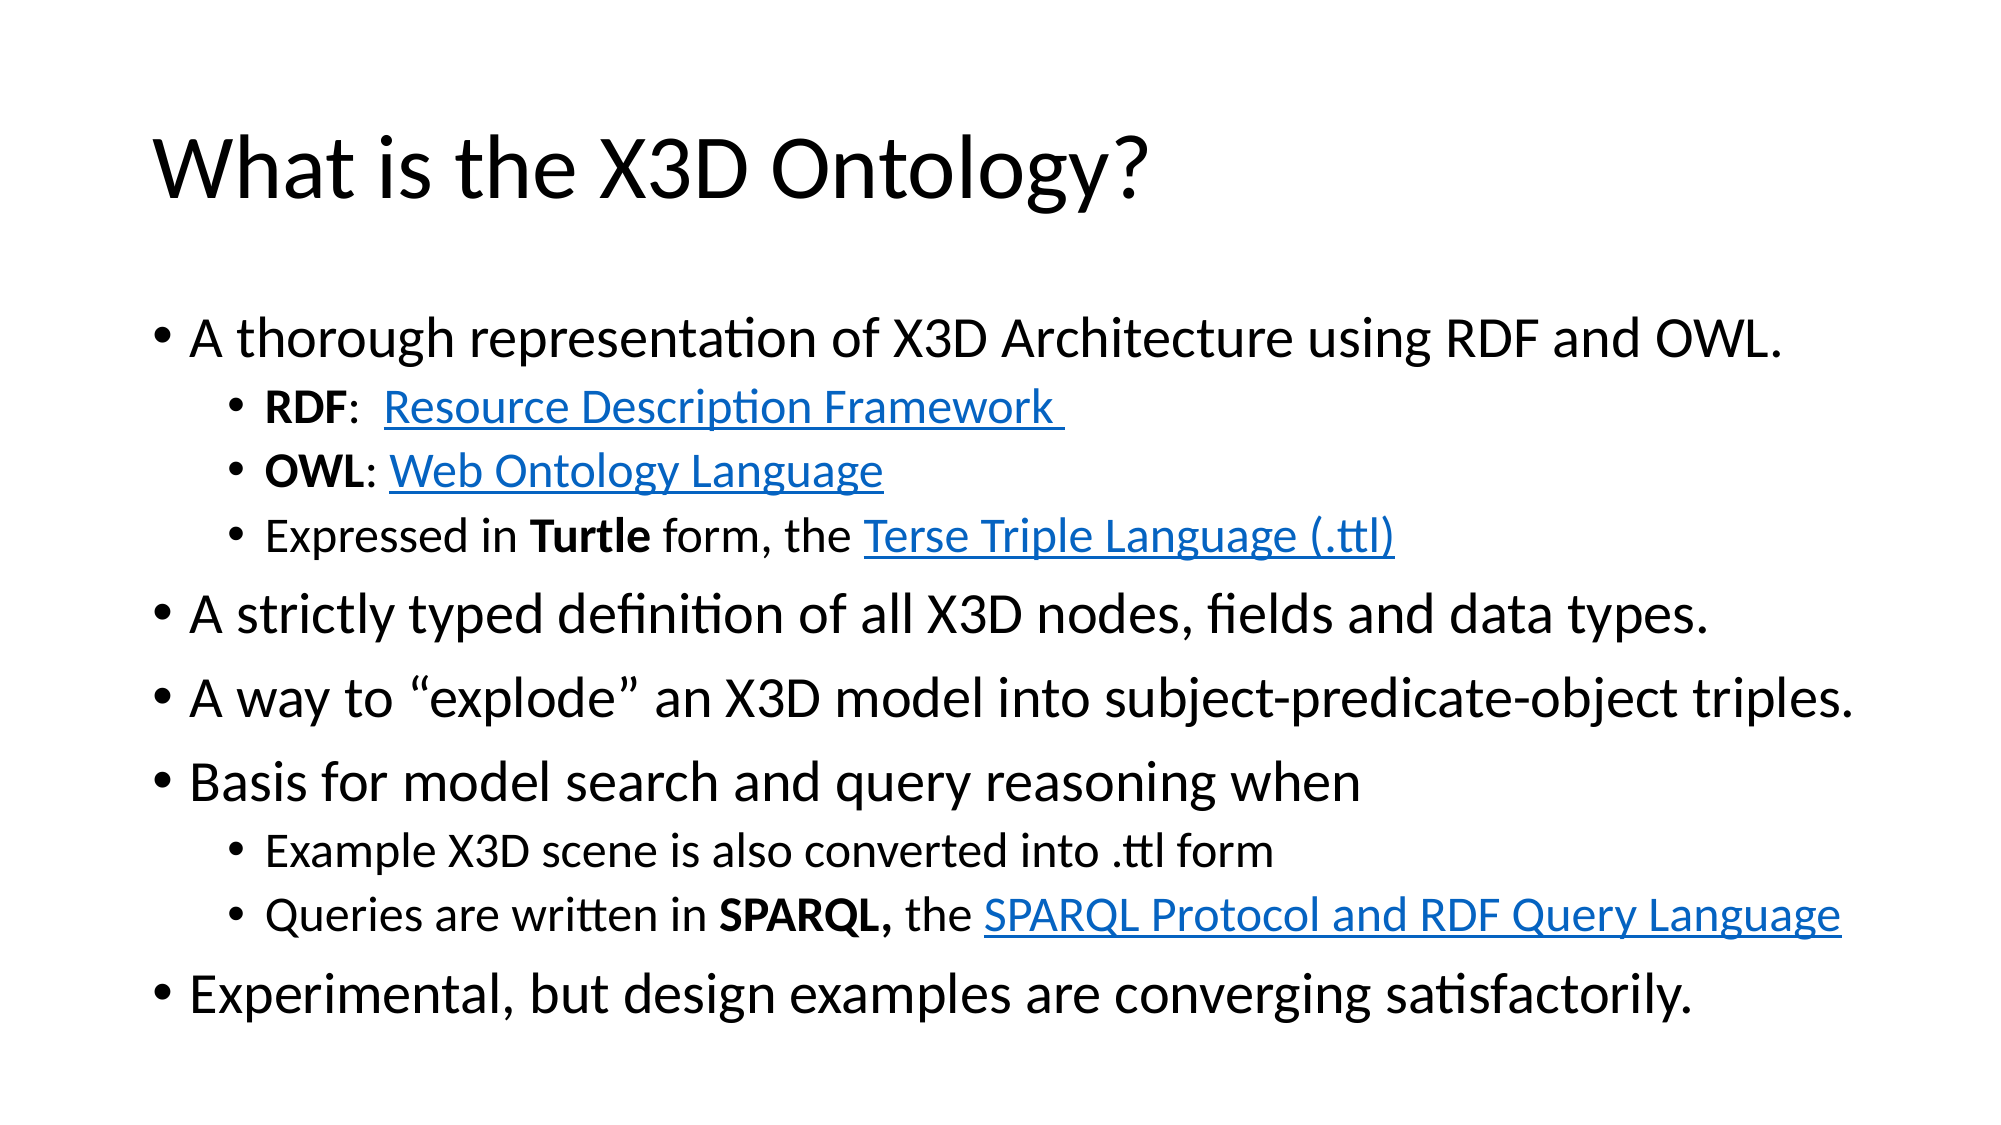

# What is the X3D Ontology?
A thorough representation of X3D Architecture using RDF and OWL.
RDF:  Resource Description Framework
OWL: Web Ontology Language
Expressed in Turtle form, the Terse Triple Language (.ttl)
A strictly typed definition of all X3D nodes, fields and data types.
A way to “explode” an X3D model into subject-predicate-object triples.
Basis for model search and query reasoning when
Example X3D scene is also converted into .ttl form
Queries are written in SPARQL, the SPARQL Protocol and RDF Query Language
Experimental, but design examples are converging satisfactorily.